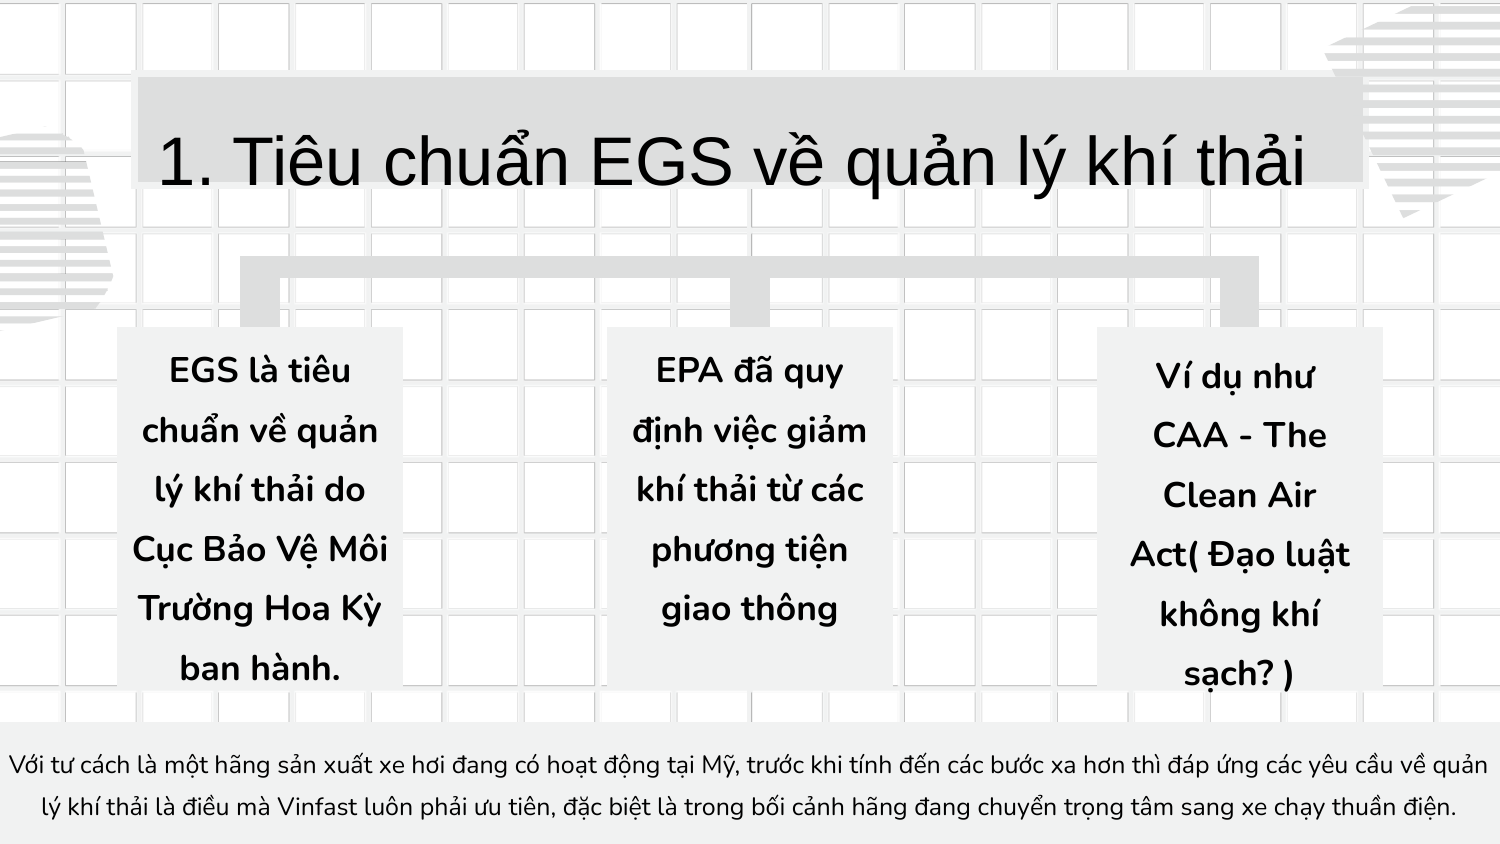

1. Tiêu chuẩn EGS về quản lý khí thải

EGS là tiêu chuẩn về quản lý khí thải do Cục Bảo Vệ Môi Trường Hoa Kỳ ban hành.
EPA đã quy định việc giảm khí thải từ các phương tiện giao thông
Ví dụ như
CAA - The Clean Air Act( Đạo luật không khí sạch? )

Với tư cách là một hãng sản xuất xe hơi đang có hoạt động tại Mỹ, trước khi tính đến các bước xa hơn thì đáp ứng các yêu cầu về quản lý khí thải là điều mà Vinfast luôn phải ưu tiên, đặc biệt là trong bối cảnh hãng đang chuyển trọng tâm sang xe chạy thuần điện.